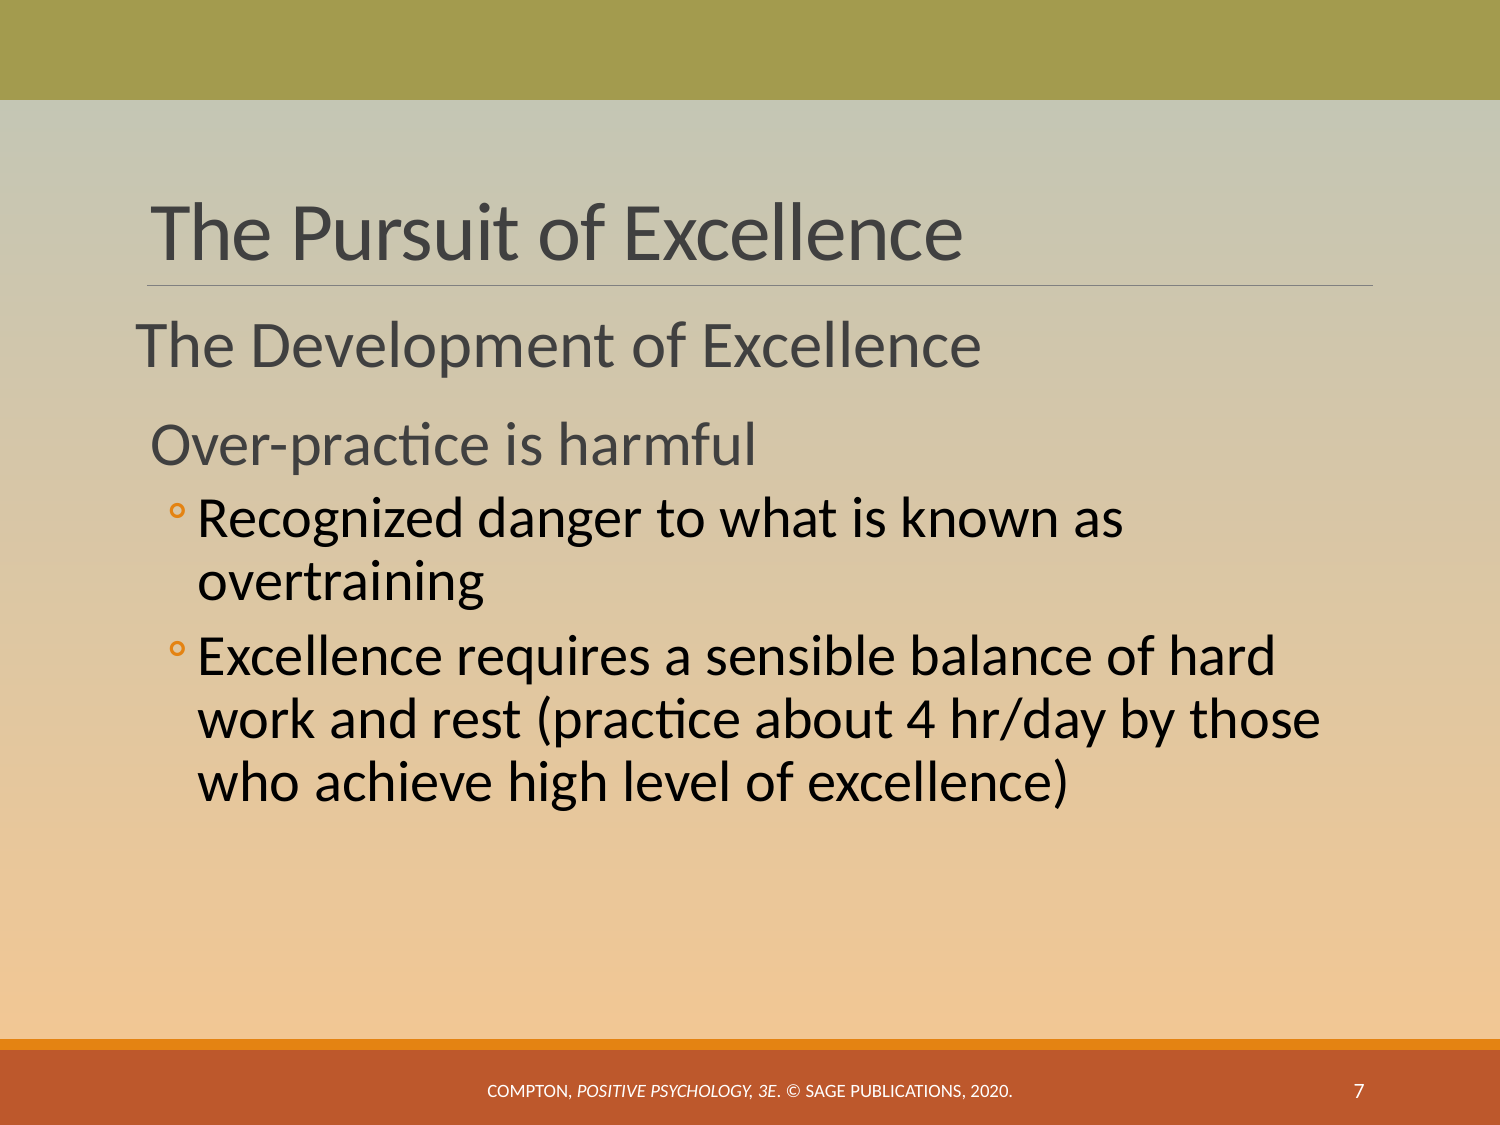

# The Pursuit of Excellence
The Development of Excellence
Over-practice is harmful
Recognized danger to what is known as overtraining
Excellence requires a sensible balance of hard work and rest (practice about 4 hr/day by those who achieve high level of excellence)
Compton, Positive Psychology, 3e. © SAGE Publications, 2020.
7